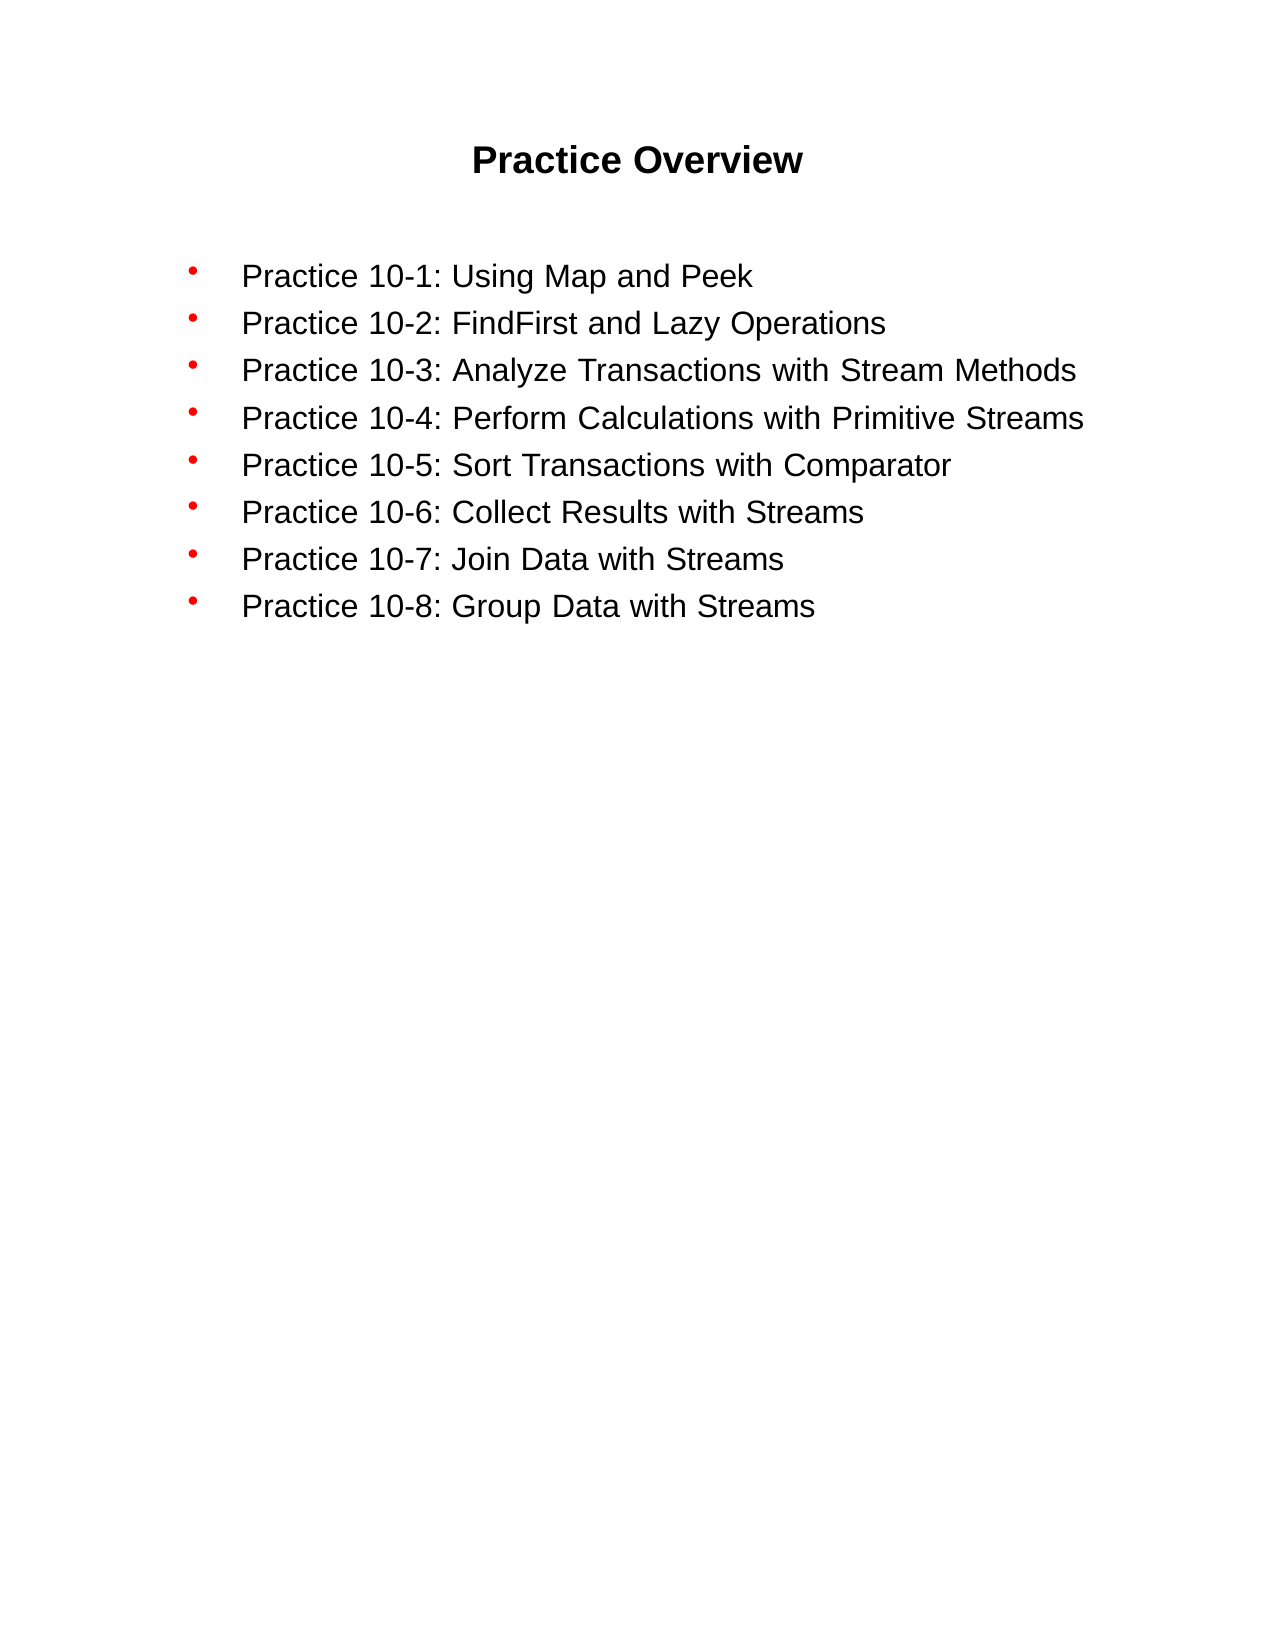

Practice Overview

Practice 10-1: Using Map and Peek
Practice 10-2: FindFirst and Lazy Operations
Practice 10-3: Analyze Transactions with Stream Methods
Practice 10-4: Perform Calculations with Primitive Streams
Practice 10-5: Sort Transactions with Comparator
Practice 10-6: Collect Results with Streams
Practice 10-7: Join Data with Streams
Practice 10-8: Group Data with Streams